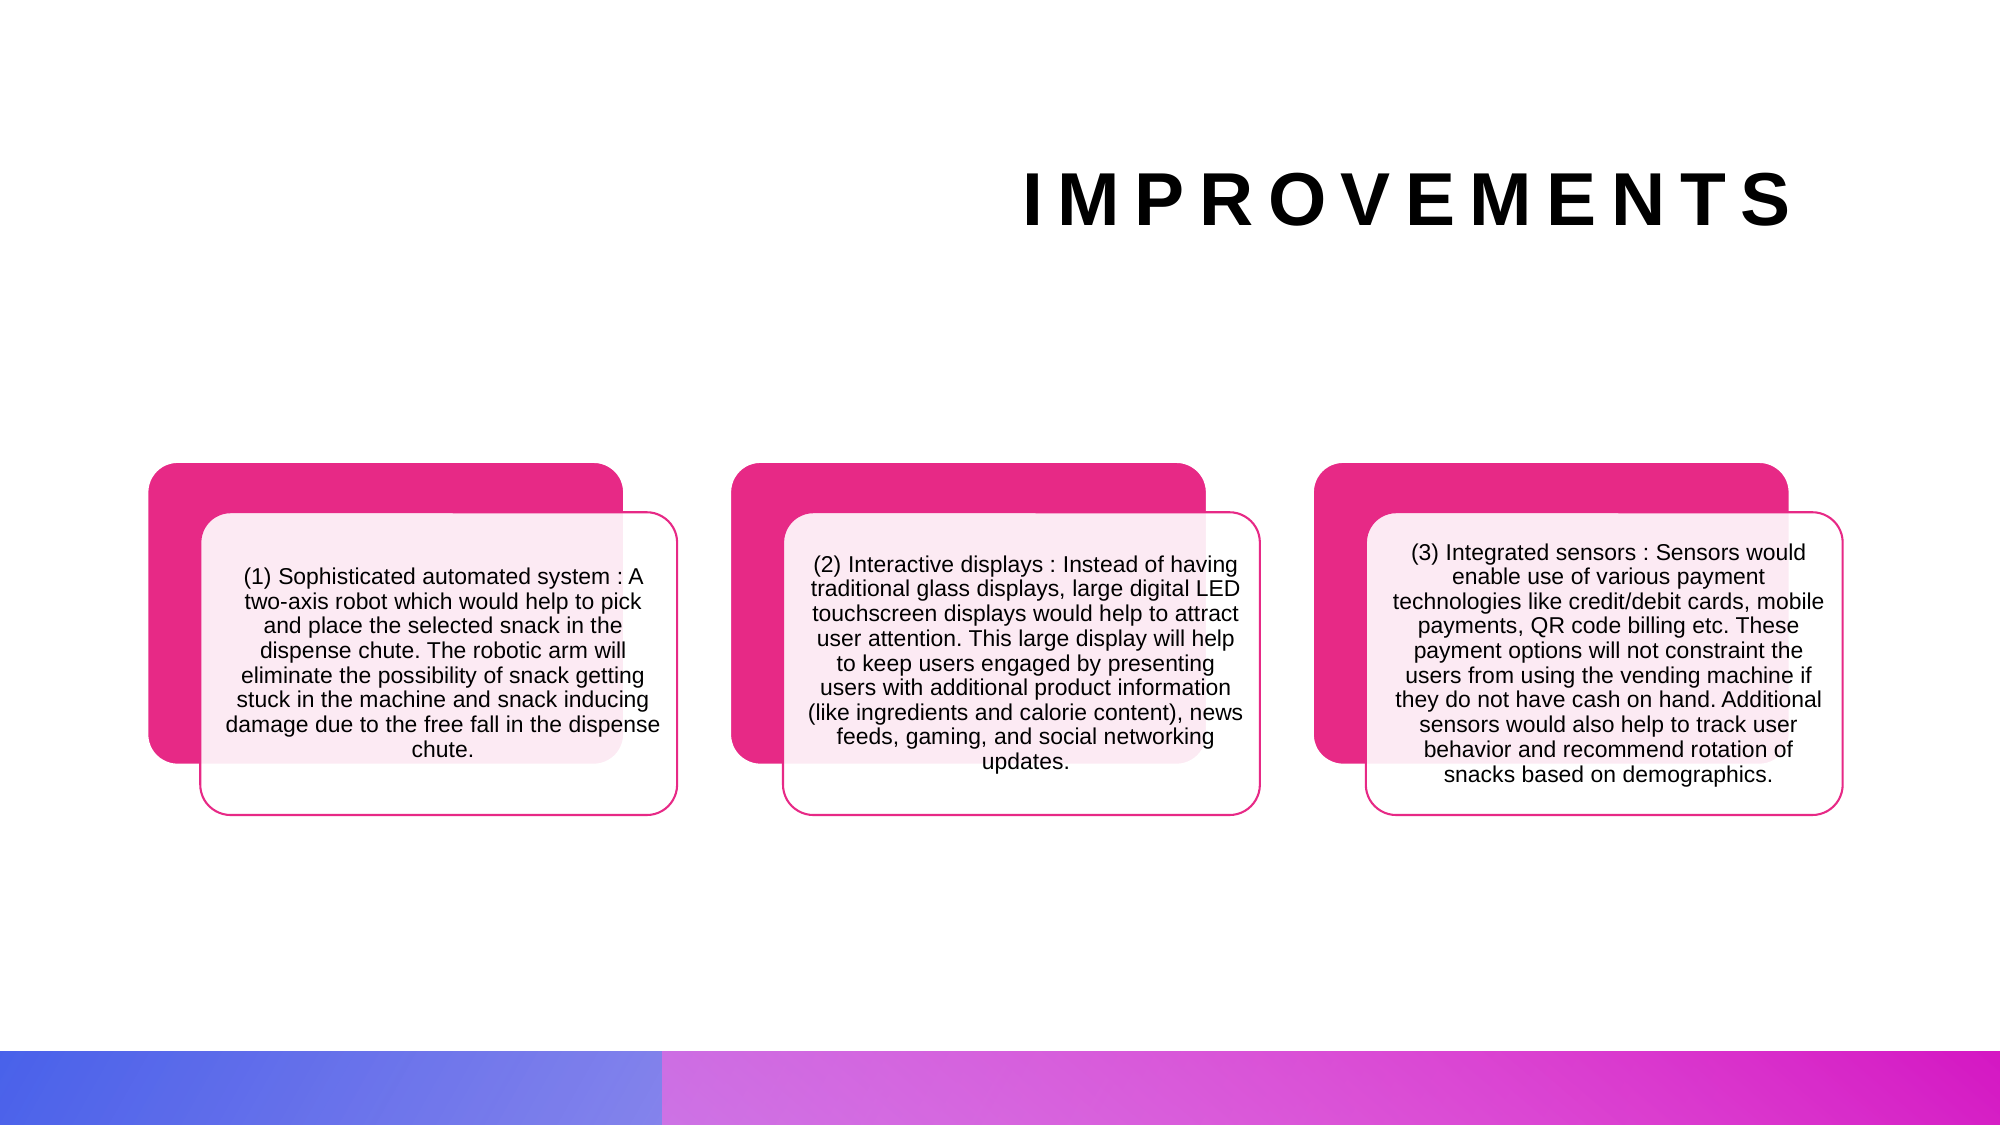

# IMPROVEMENTS
(1) Sophisticated automated system : A two-axis robot which would help to pick and place the selected snack in the dispense chute. The robotic arm will eliminate the possibility of snack getting stuck in the machine and snack inducing damage due to the free fall in the dispense chute.
(2) Interactive displays : Instead of having traditional glass displays, large digital LED touchscreen displays would help to attract user attention. This large display will help to keep users engaged by presenting users with additional product information (like ingredients and calorie content), news feeds, gaming, and social networking updates.
(3) Integrated sensors : Sensors would enable use of various payment technologies like credit/debit cards, mobile payments, QR code billing etc. These payment options will not constraint the users from using the vending machine if they do not have cash on hand. Additional sensors would also help to track user behavior and recommend rotation of snacks based on demographics.